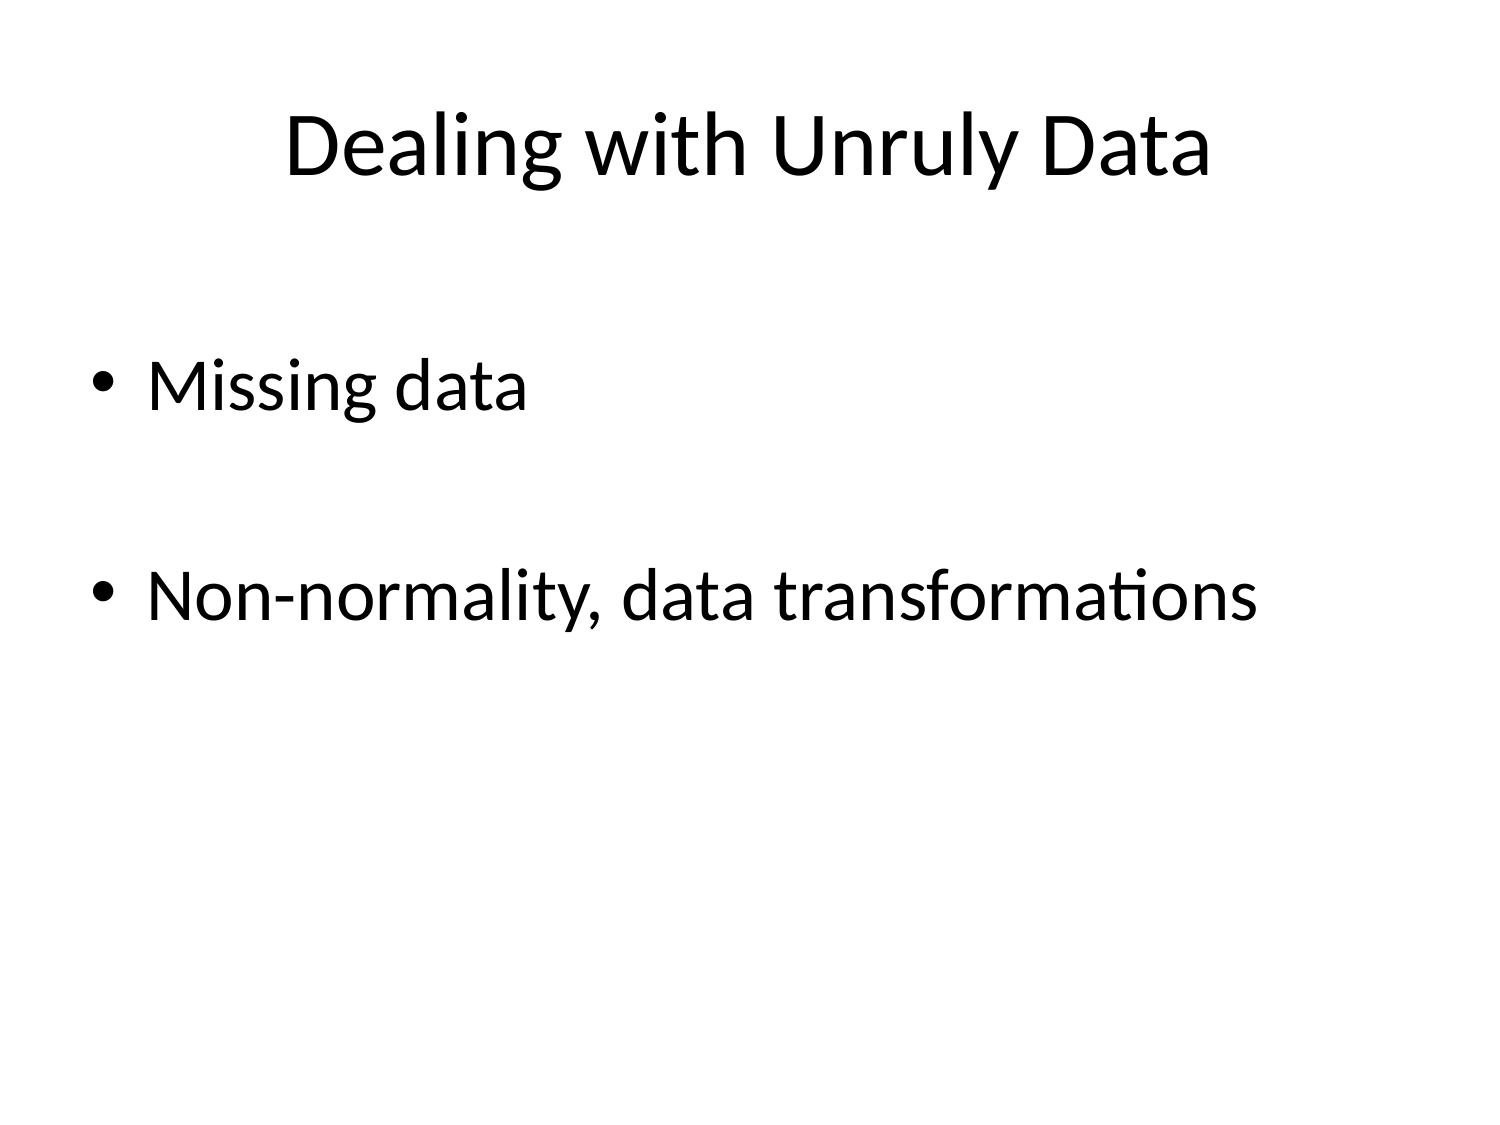

# Dealing with Unruly Data
Missing data

Non-normality, data transformations